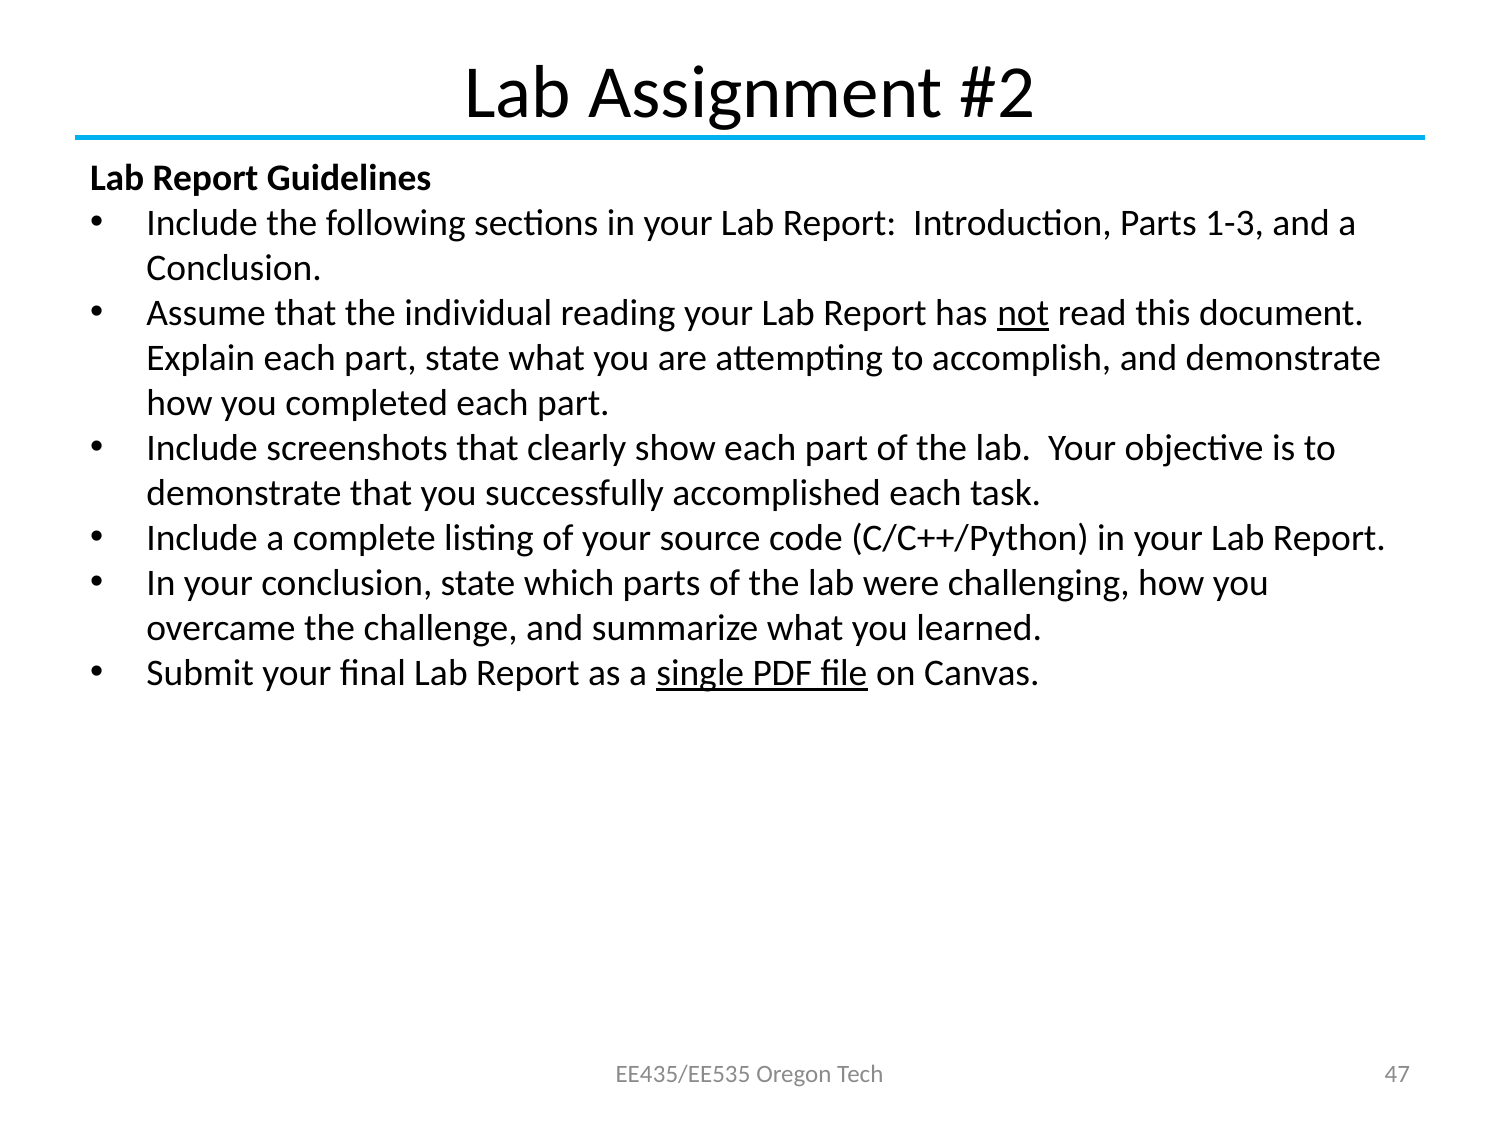

# Lab Assignment #2
Lab Report Guidelines
Include the following sections in your Lab Report:  Introduction, Parts 1-3, and a Conclusion.
Assume that the individual reading your Lab Report has not read this document.  Explain each part, state what you are attempting to accomplish, and demonstrate how you completed each part.
Include screenshots that clearly show each part of the lab.  Your objective is to demonstrate that you successfully accomplished each task.
Include a complete listing of your source code (C/C++/Python) in your Lab Report.
In your conclusion, state which parts of the lab were challenging, how you overcame the challenge, and summarize what you learned.
Submit your final Lab Report as a single PDF file on Canvas.

EE435/EE535 Oregon Tech
47